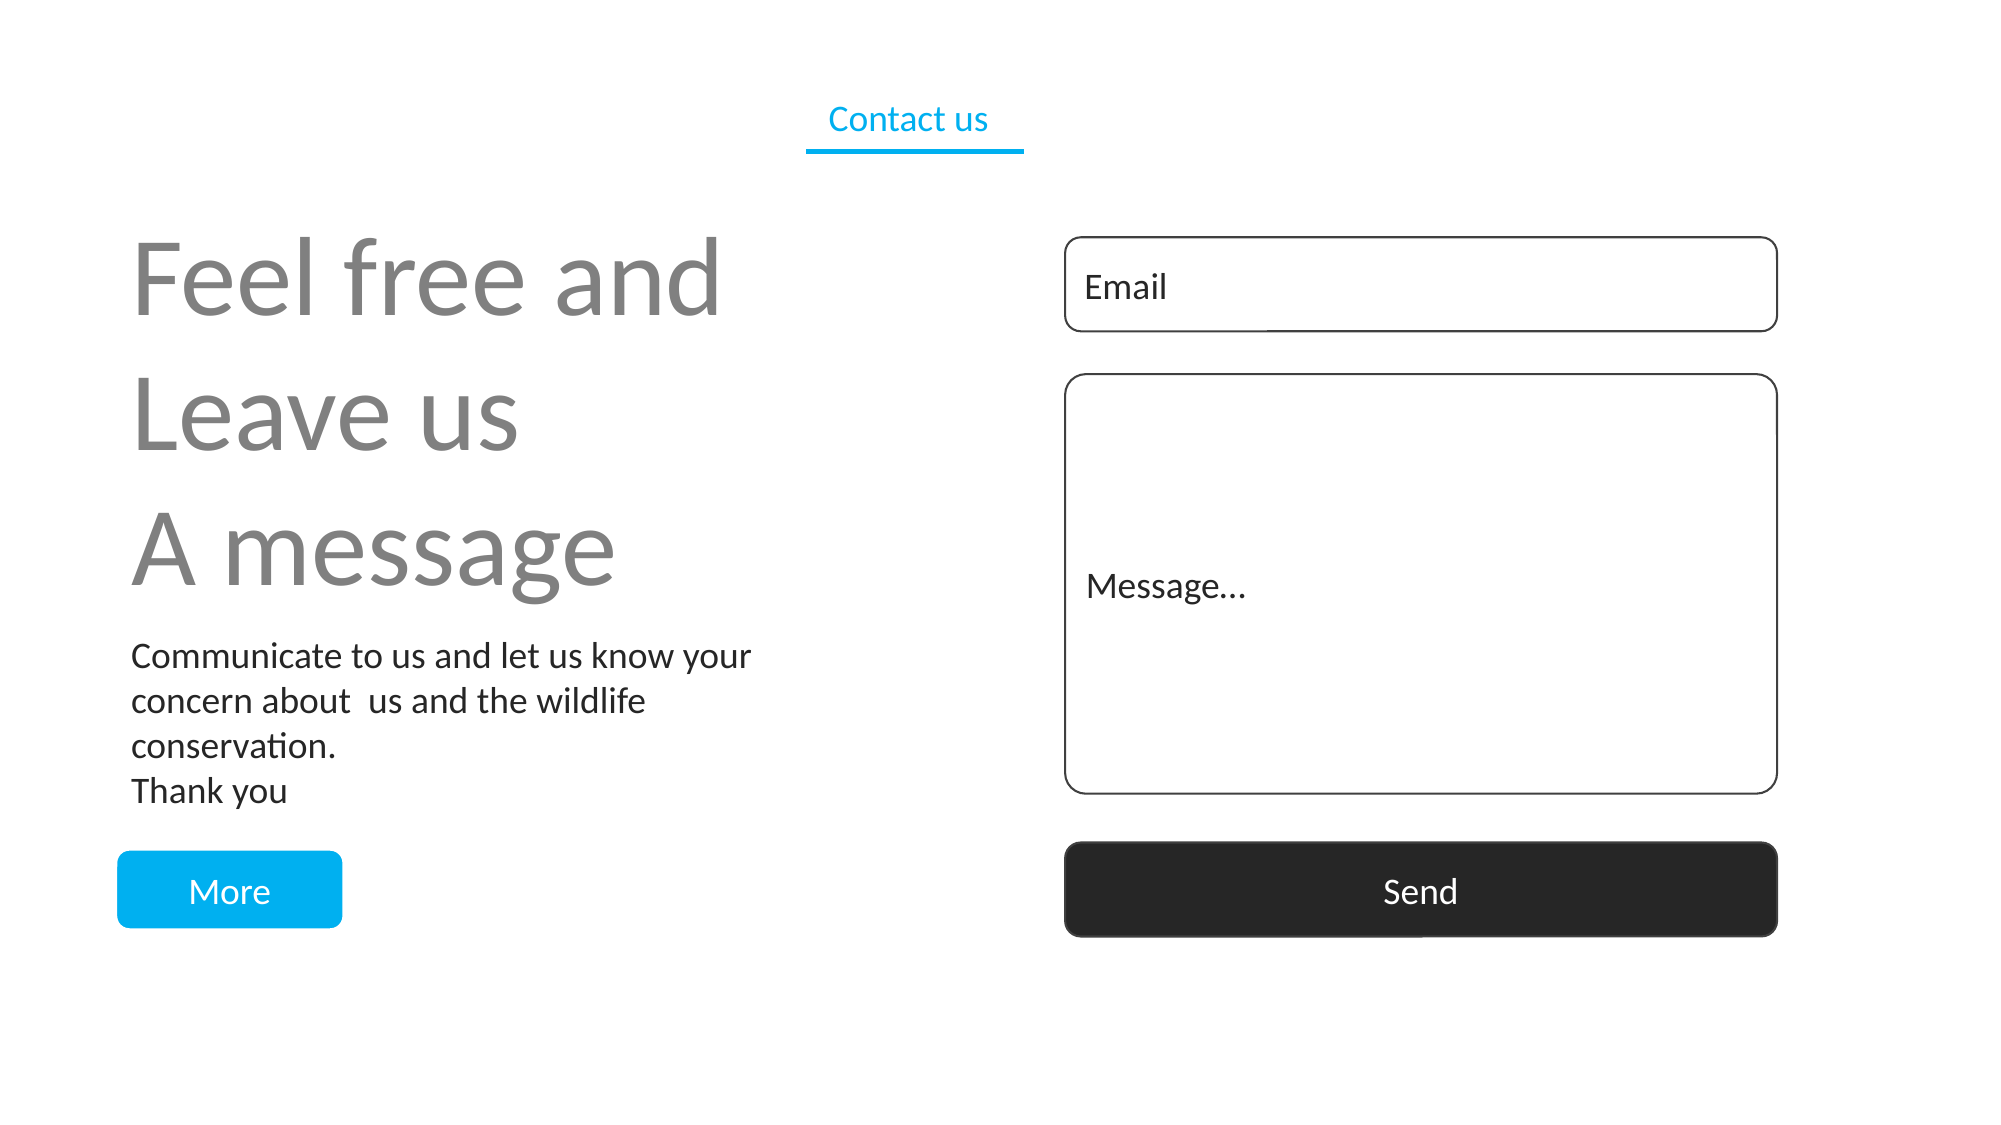

Contact us

Feel free and
Leave us
A message
Email
Message…
Communicate to us and let us know your concern about  us and the wildlife conservation.
Thank you
Send
More